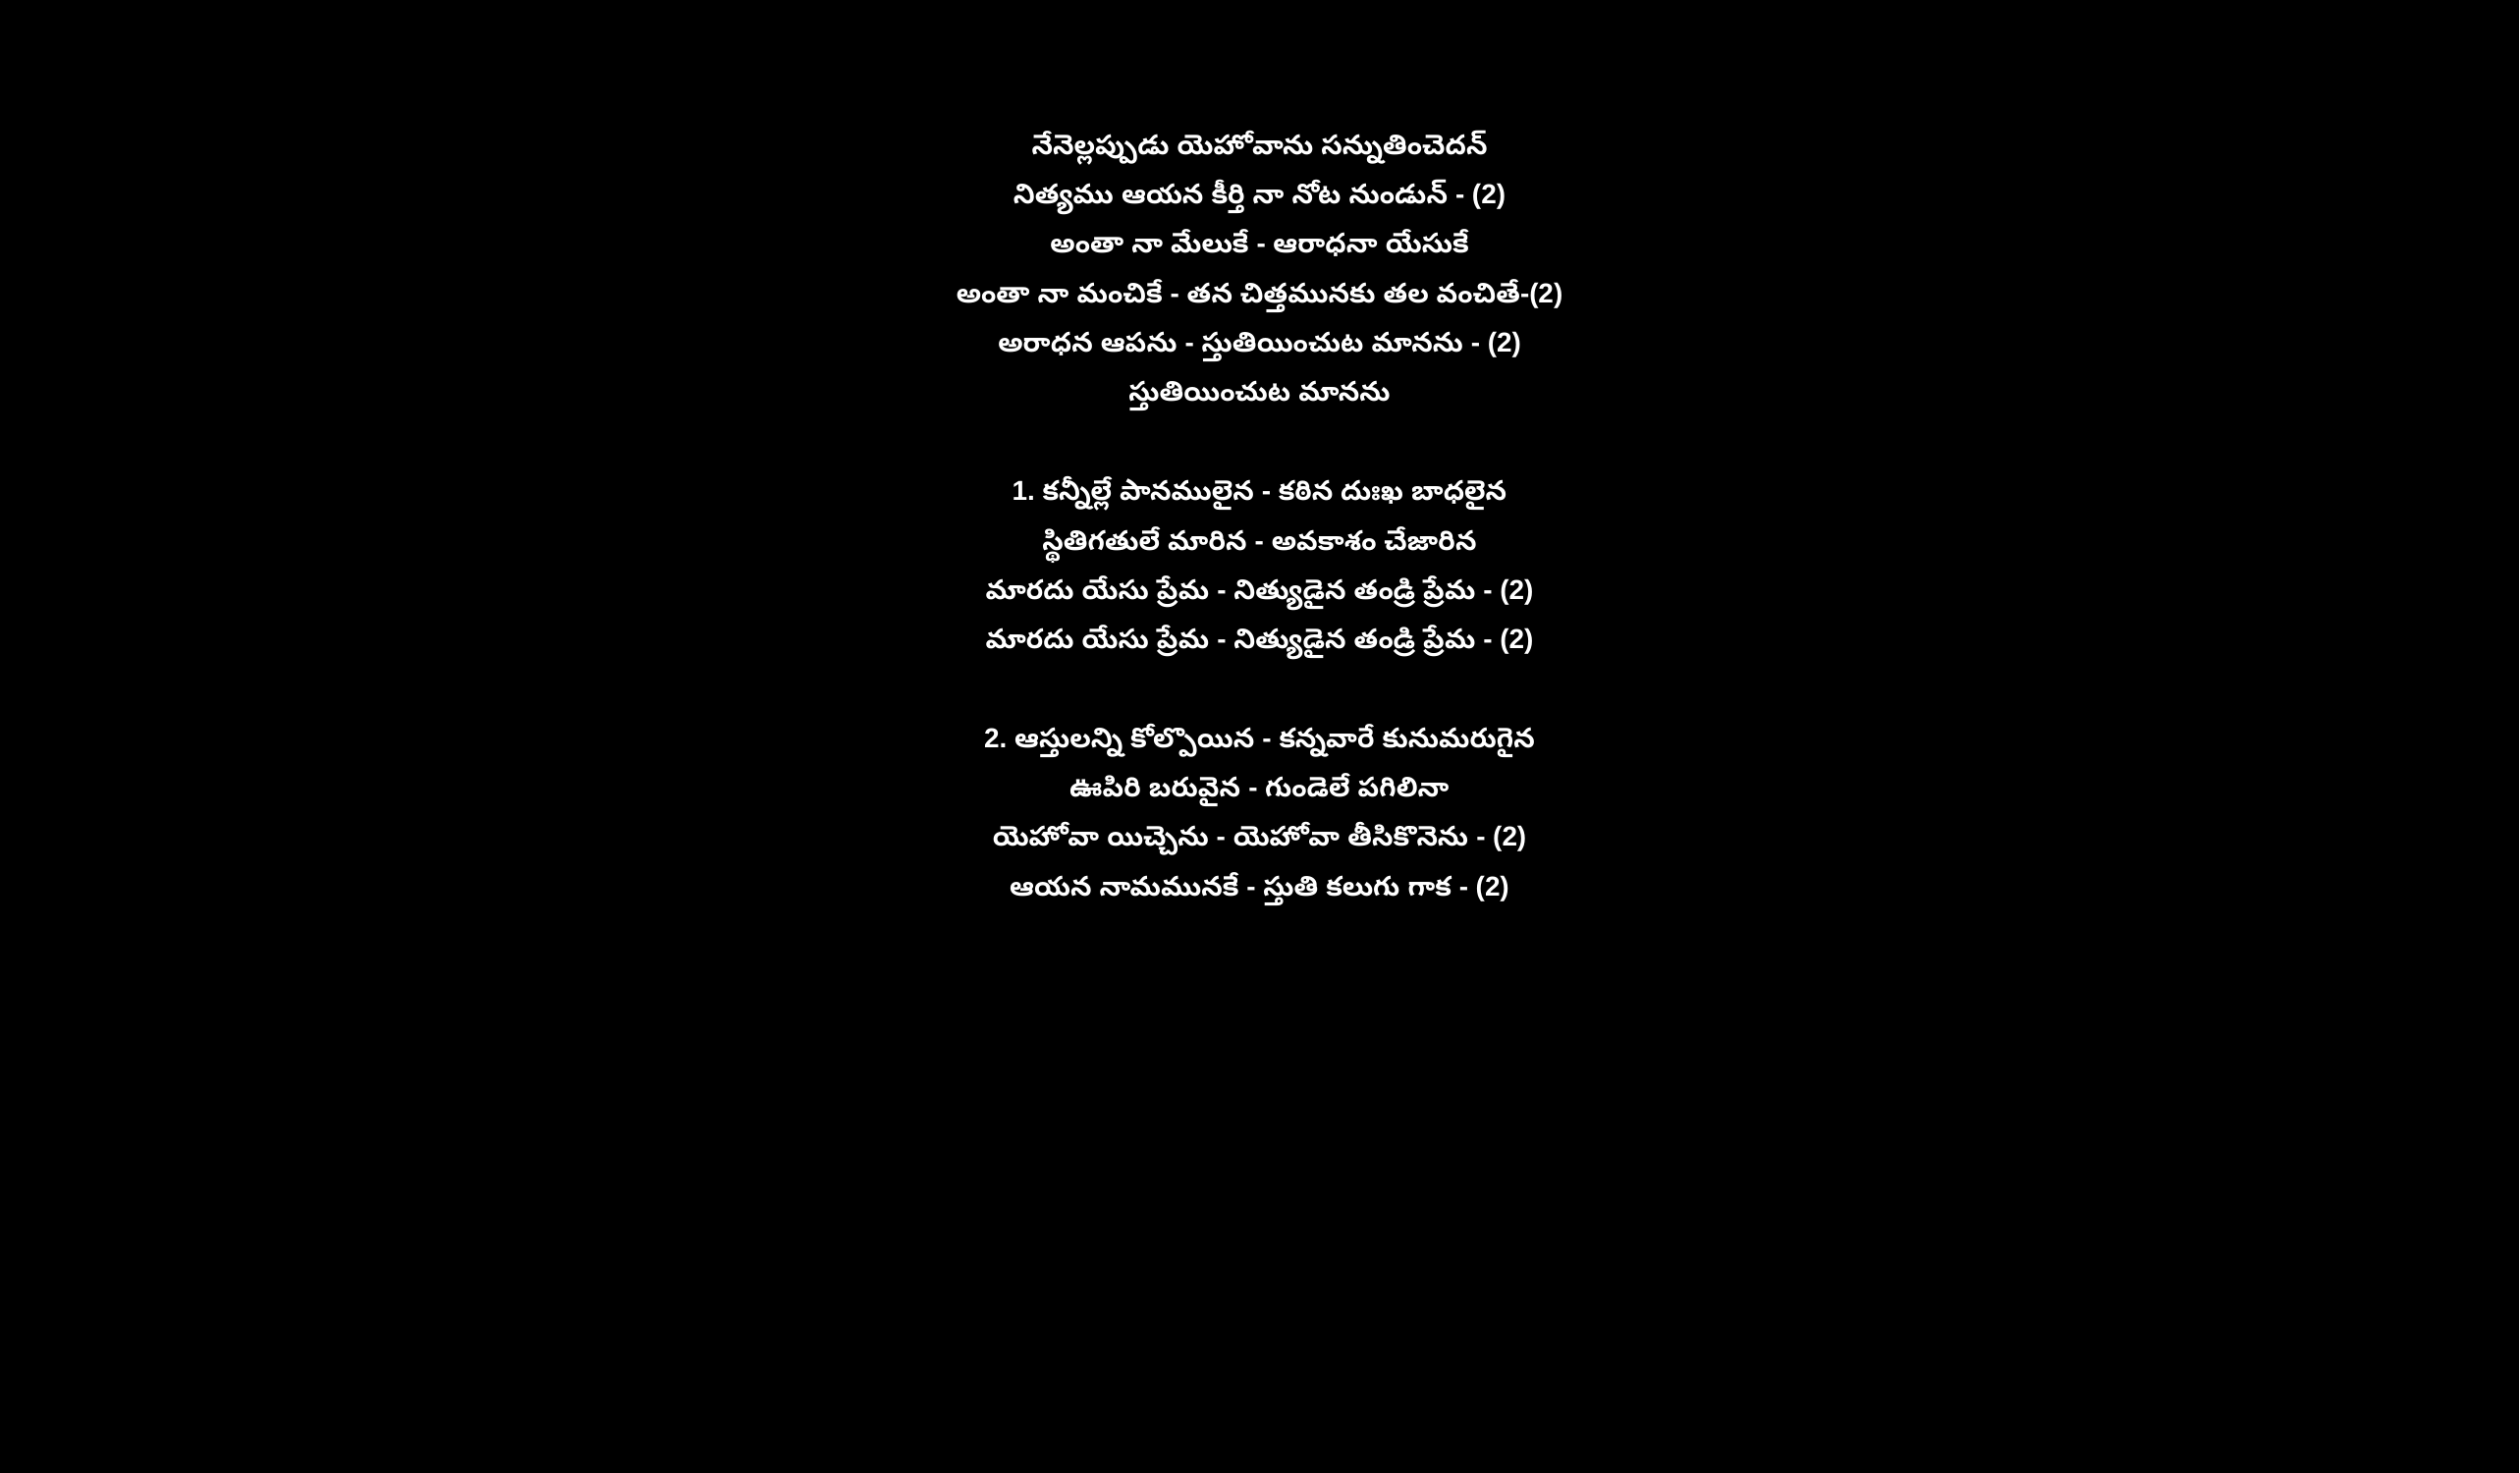

నేనెల్లప్పుడు యెహోవాను సన్నుతించెదన్‌
నిత్యము ఆయన కీర్తి నా నోట నుండున్‌ - (2)
అంతా నా మేలుకే - ఆరాధనా యేసుకే
అంతా నా మంచికే - తన చిత్తమునకు తల వంచితే-(2)
అరాధన ఆపను - స్తుతియించుట మానను - (2)
స్తుతియించుట మానను

1. కన్నీల్లే పానములైన - కఠిన దుఃఖ బాధలైన
స్థితిగతులే మారిన - అవకాశం చేజారిన
మారదు యేసు ప్రేమ - నిత్యుడైన తండ్రి ప్రేమ - (2)
మారదు యేసు ప్రేమ - నిత్యుడైన తండ్రి ప్రేమ - (2)

2. ఆస్తులన్ని కోల్పొయిన - కన్నవారే కునుమరుగైన
ఊపిరి బరువైన - గుండెలే పగిలినా
యెహోవా యిచ్చెను - యెహోవా తీసికొనెను - (2)
ఆయన నామమునకే - స్తుతి కలుగు గాక - (2)